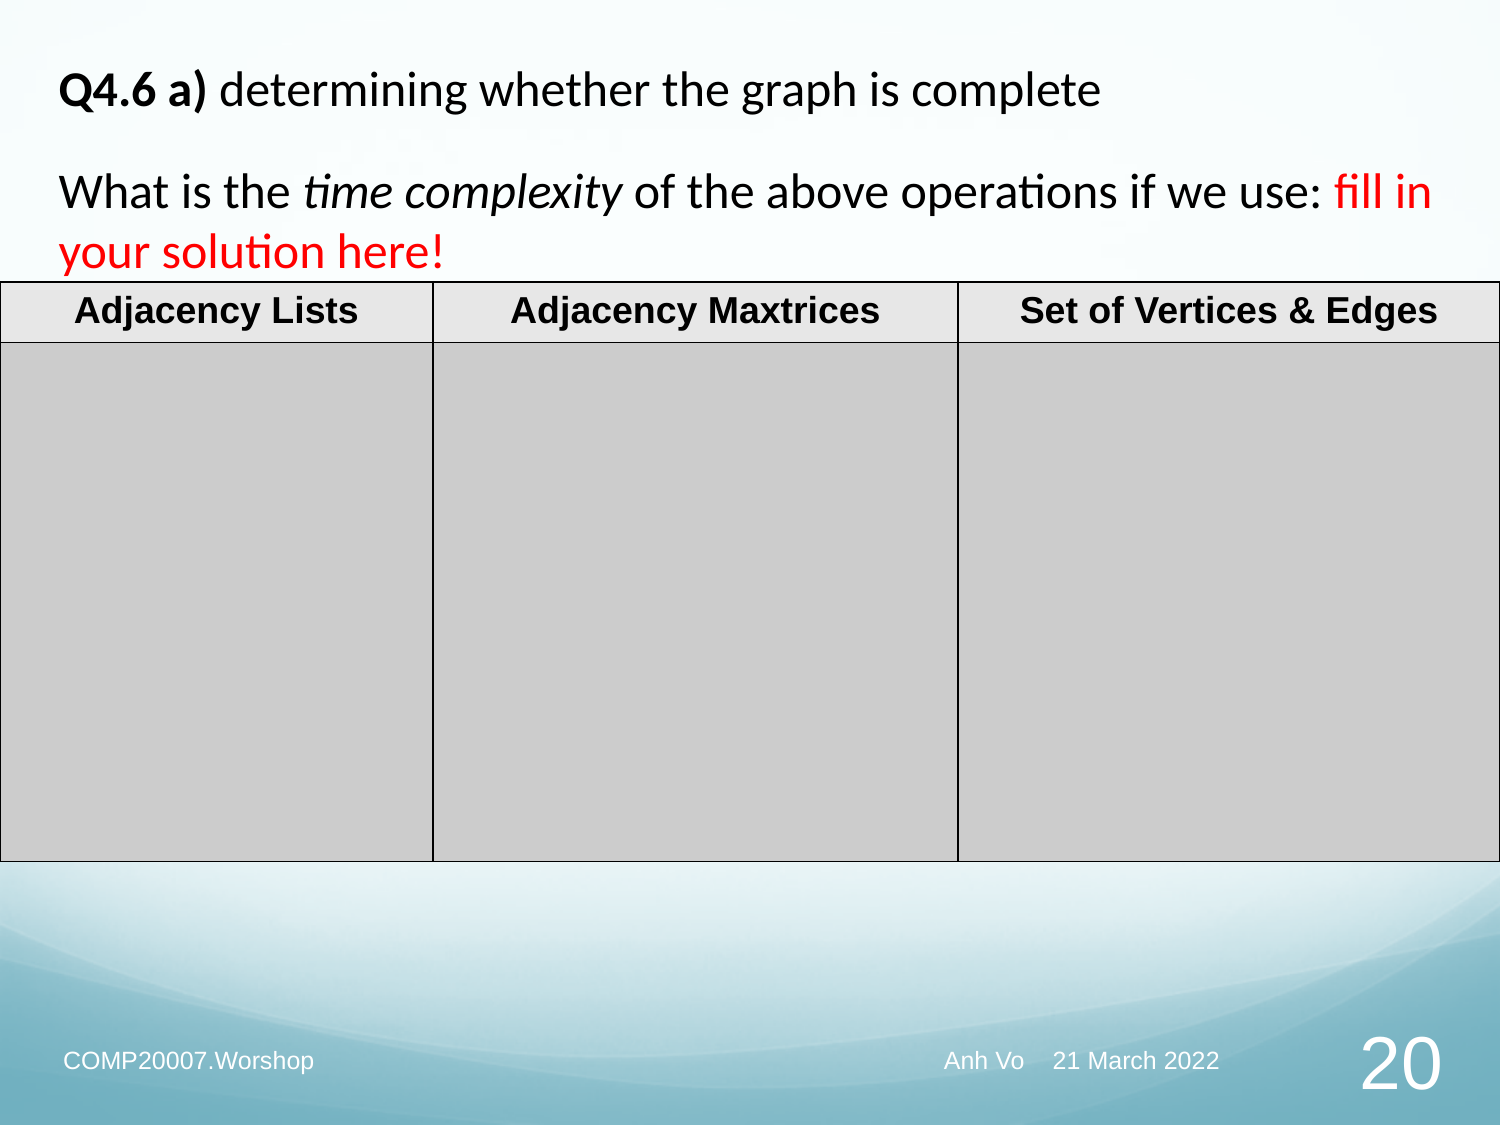

Q4.6 a) determining whether the graph is complete
What is the time complexity of the above operations if we use: fill in your solution here!

| Adjacency Lists | Adjacency Maxtrices | Set of Vertices & Edges |
| --- | --- | --- |
|  |  |  |
COMP20007.Worshop
Anh Vo    21 March 2022
20